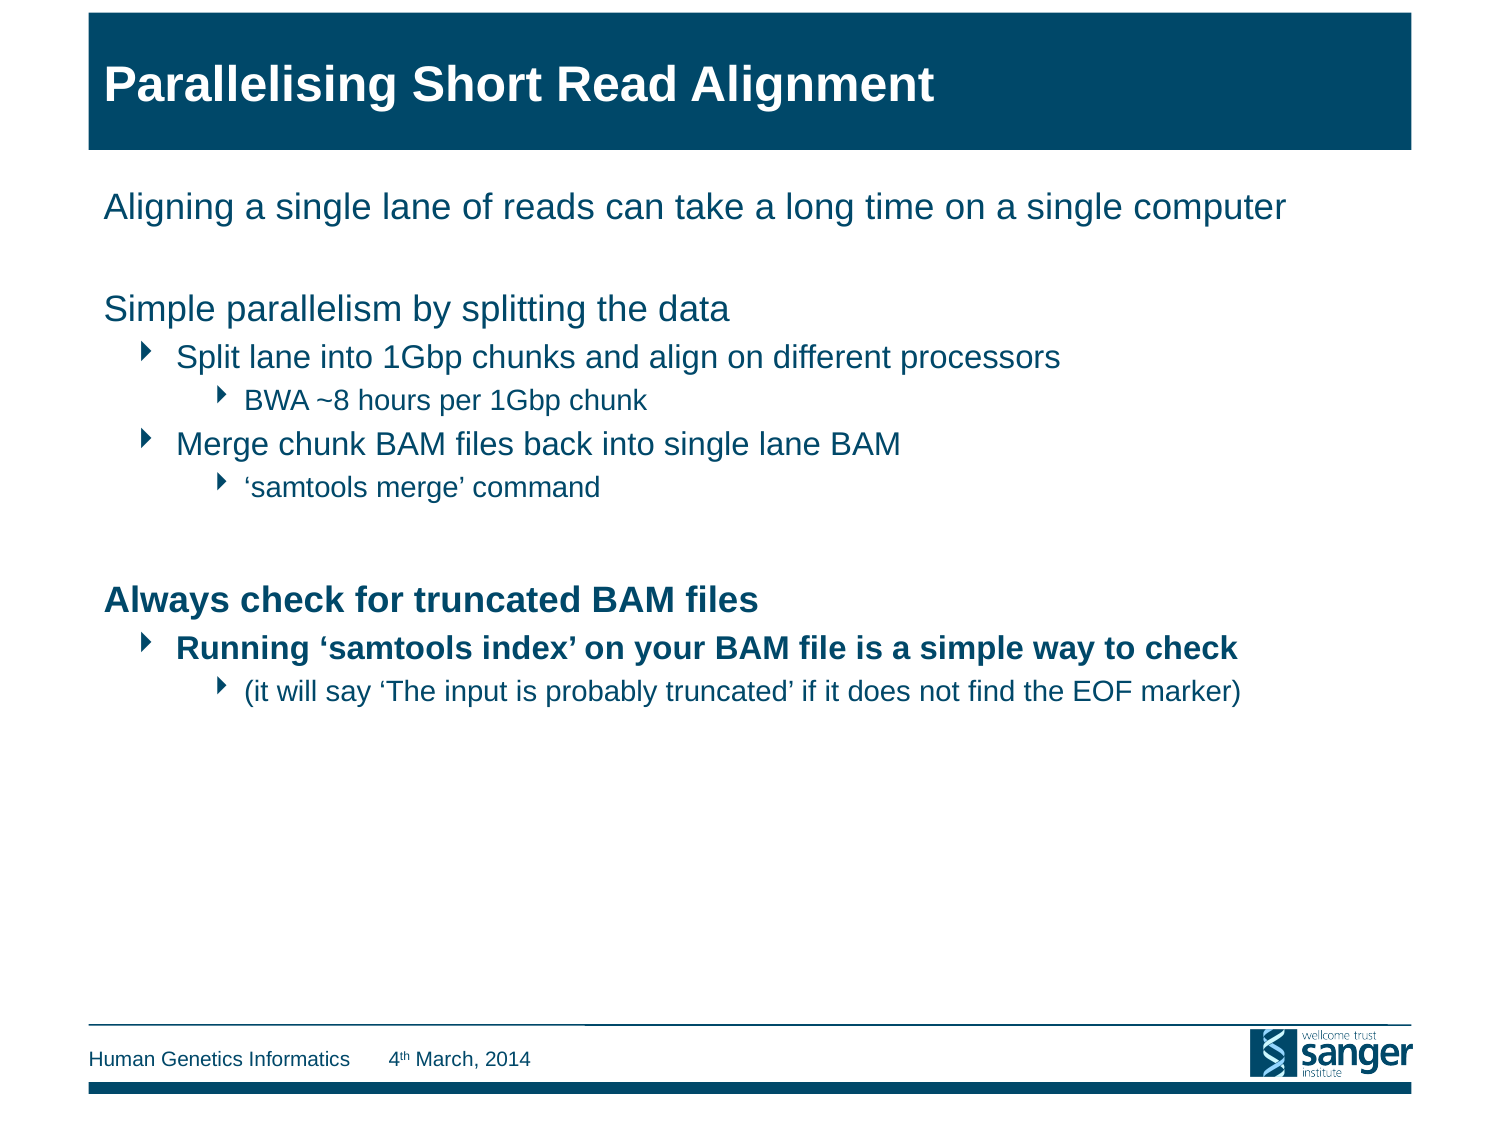

# Parallelising Short Read Alignment
Aligning a single lane of reads can take a long time on a single computer

Simple parallelism by splitting the data
Split lane into 1Gbp chunks and align on different processors
BWA ~8 hours per 1Gbp chunk
Merge chunk BAM files back into single lane BAM
‘samtools merge’ command

Always check for truncated BAM files
Running ‘samtools index’ on your BAM file is a simple way to check
(it will say ‘The input is probably truncated’ if it does not find the EOF marker)